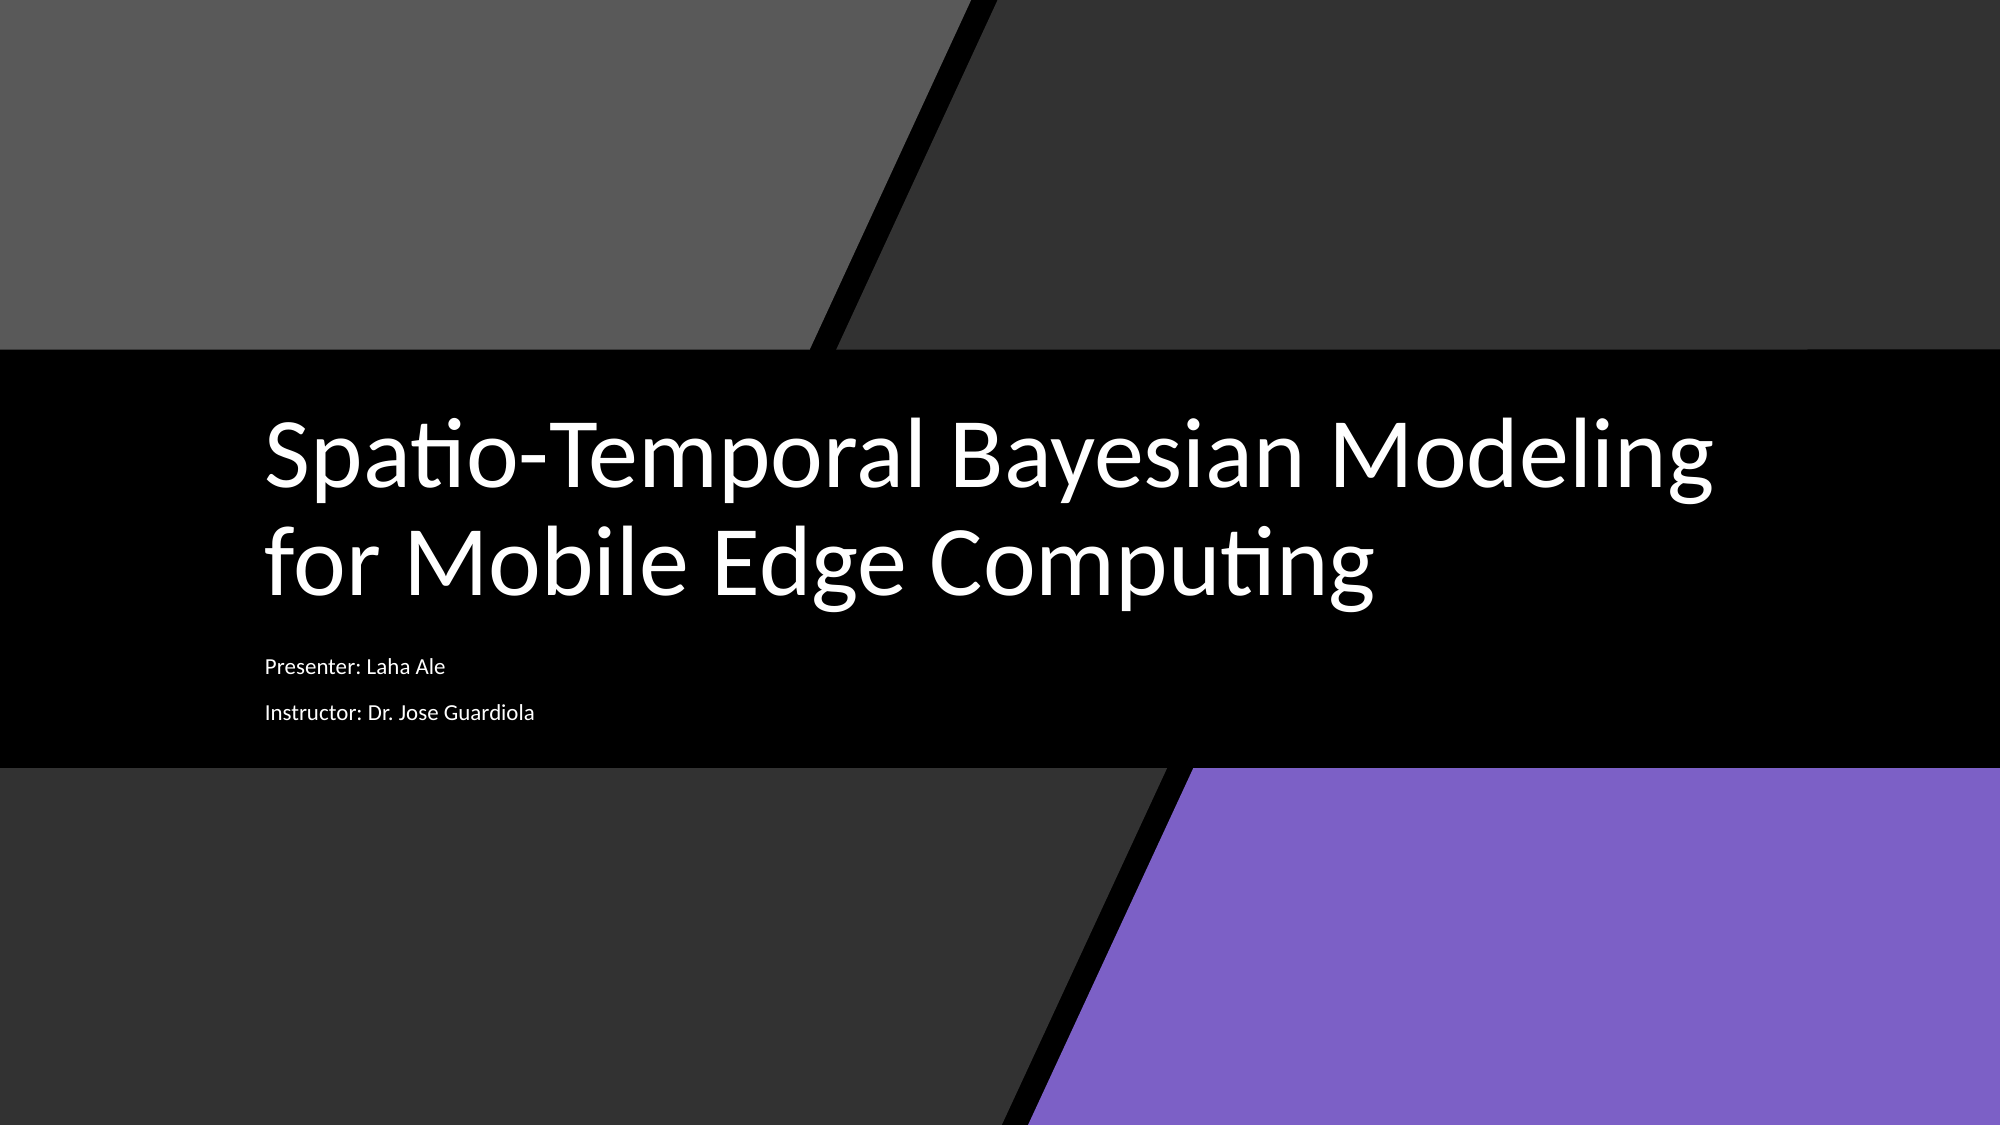

# Spatio-Temporal Bayesian Modeling for Mobile Edge Computing
Presenter: Laha Ale
Instructor: Dr. Jose Guardiola